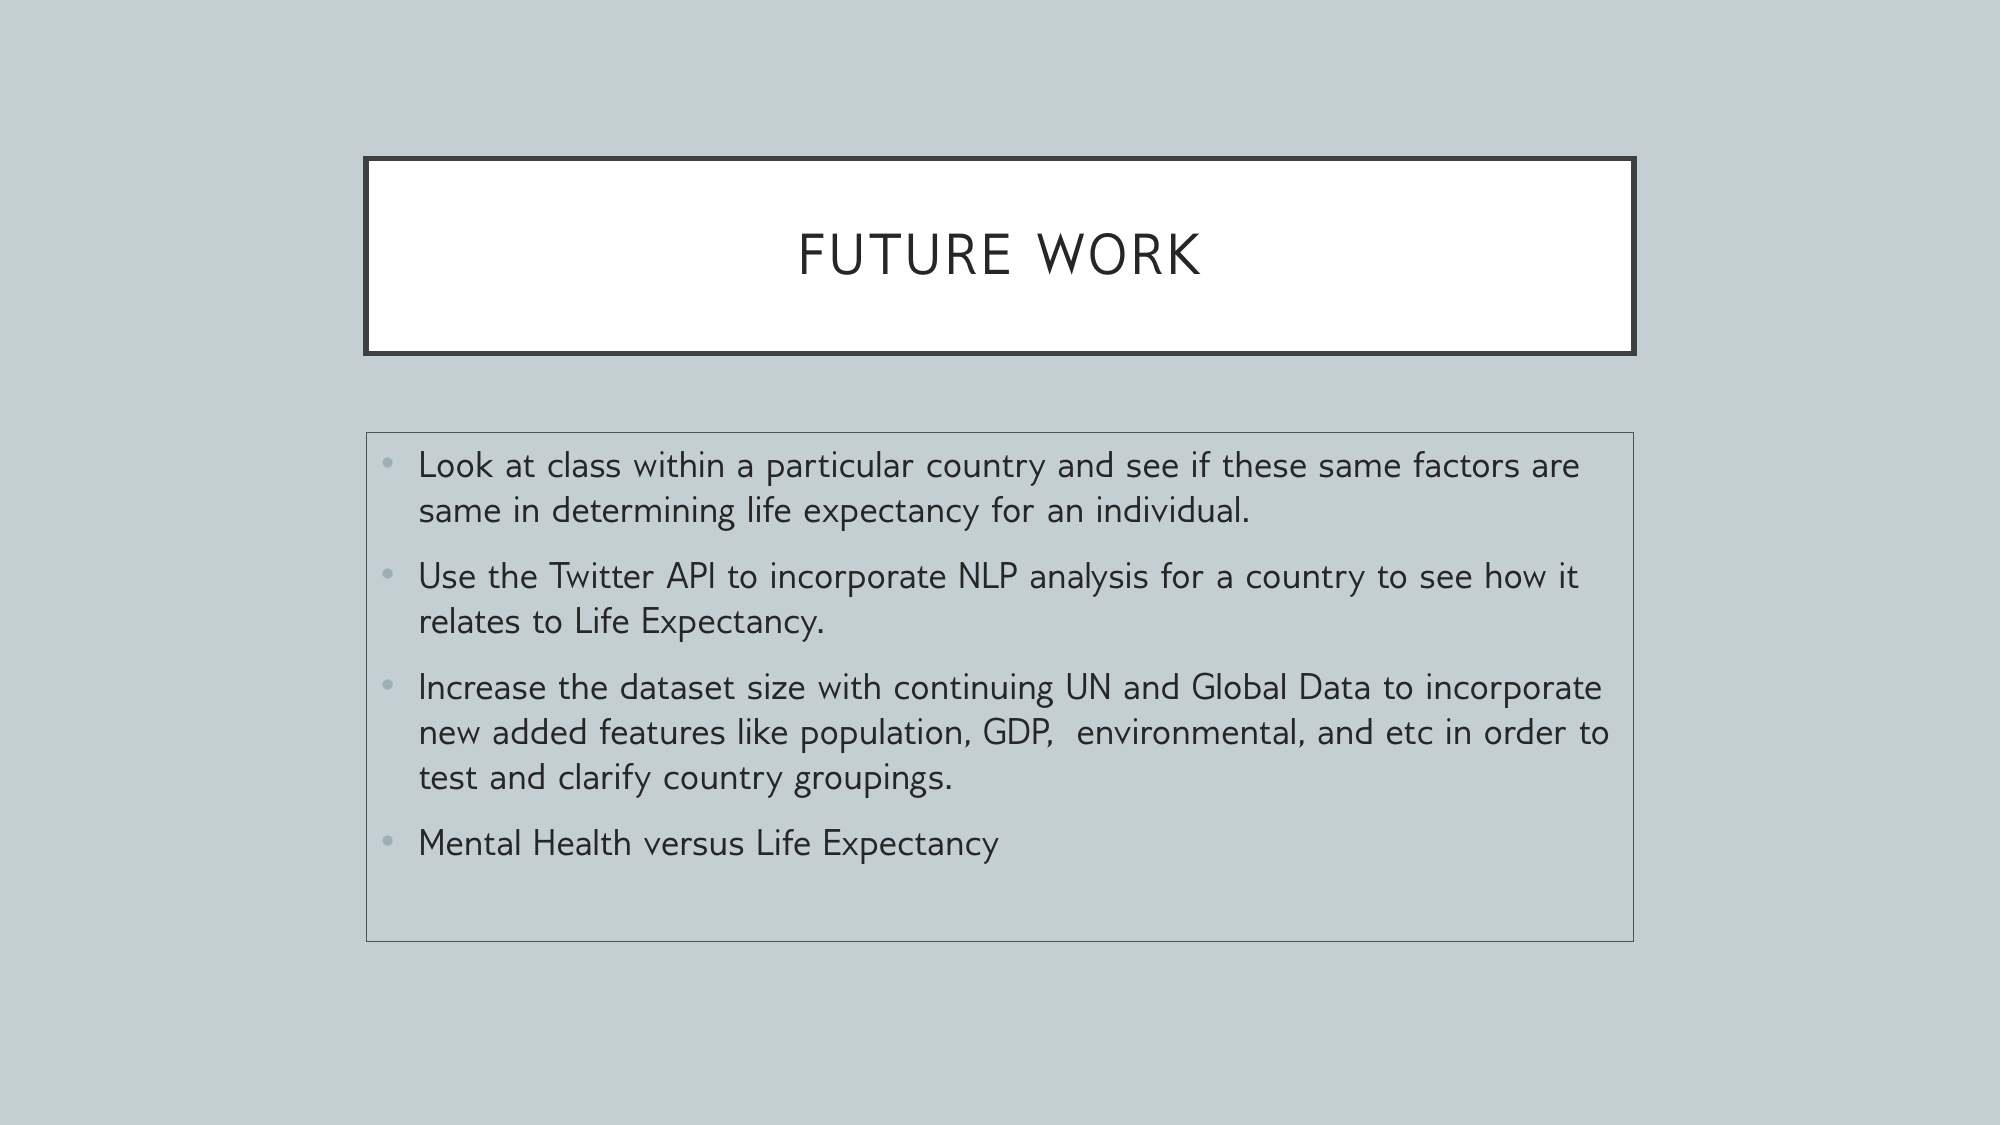

# Future work
Look at class within a particular country and see if these same factors are same in determining life expectancy for an individual.
Use the Twitter API to incorporate NLP analysis for a country to see how it relates to Life Expectancy.
Increase the dataset size with continuing UN and Global Data to incorporate new added features like population, GDP,  environmental, and etc in order to test and clarify country groupings.
Mental Health versus Life Expectancy